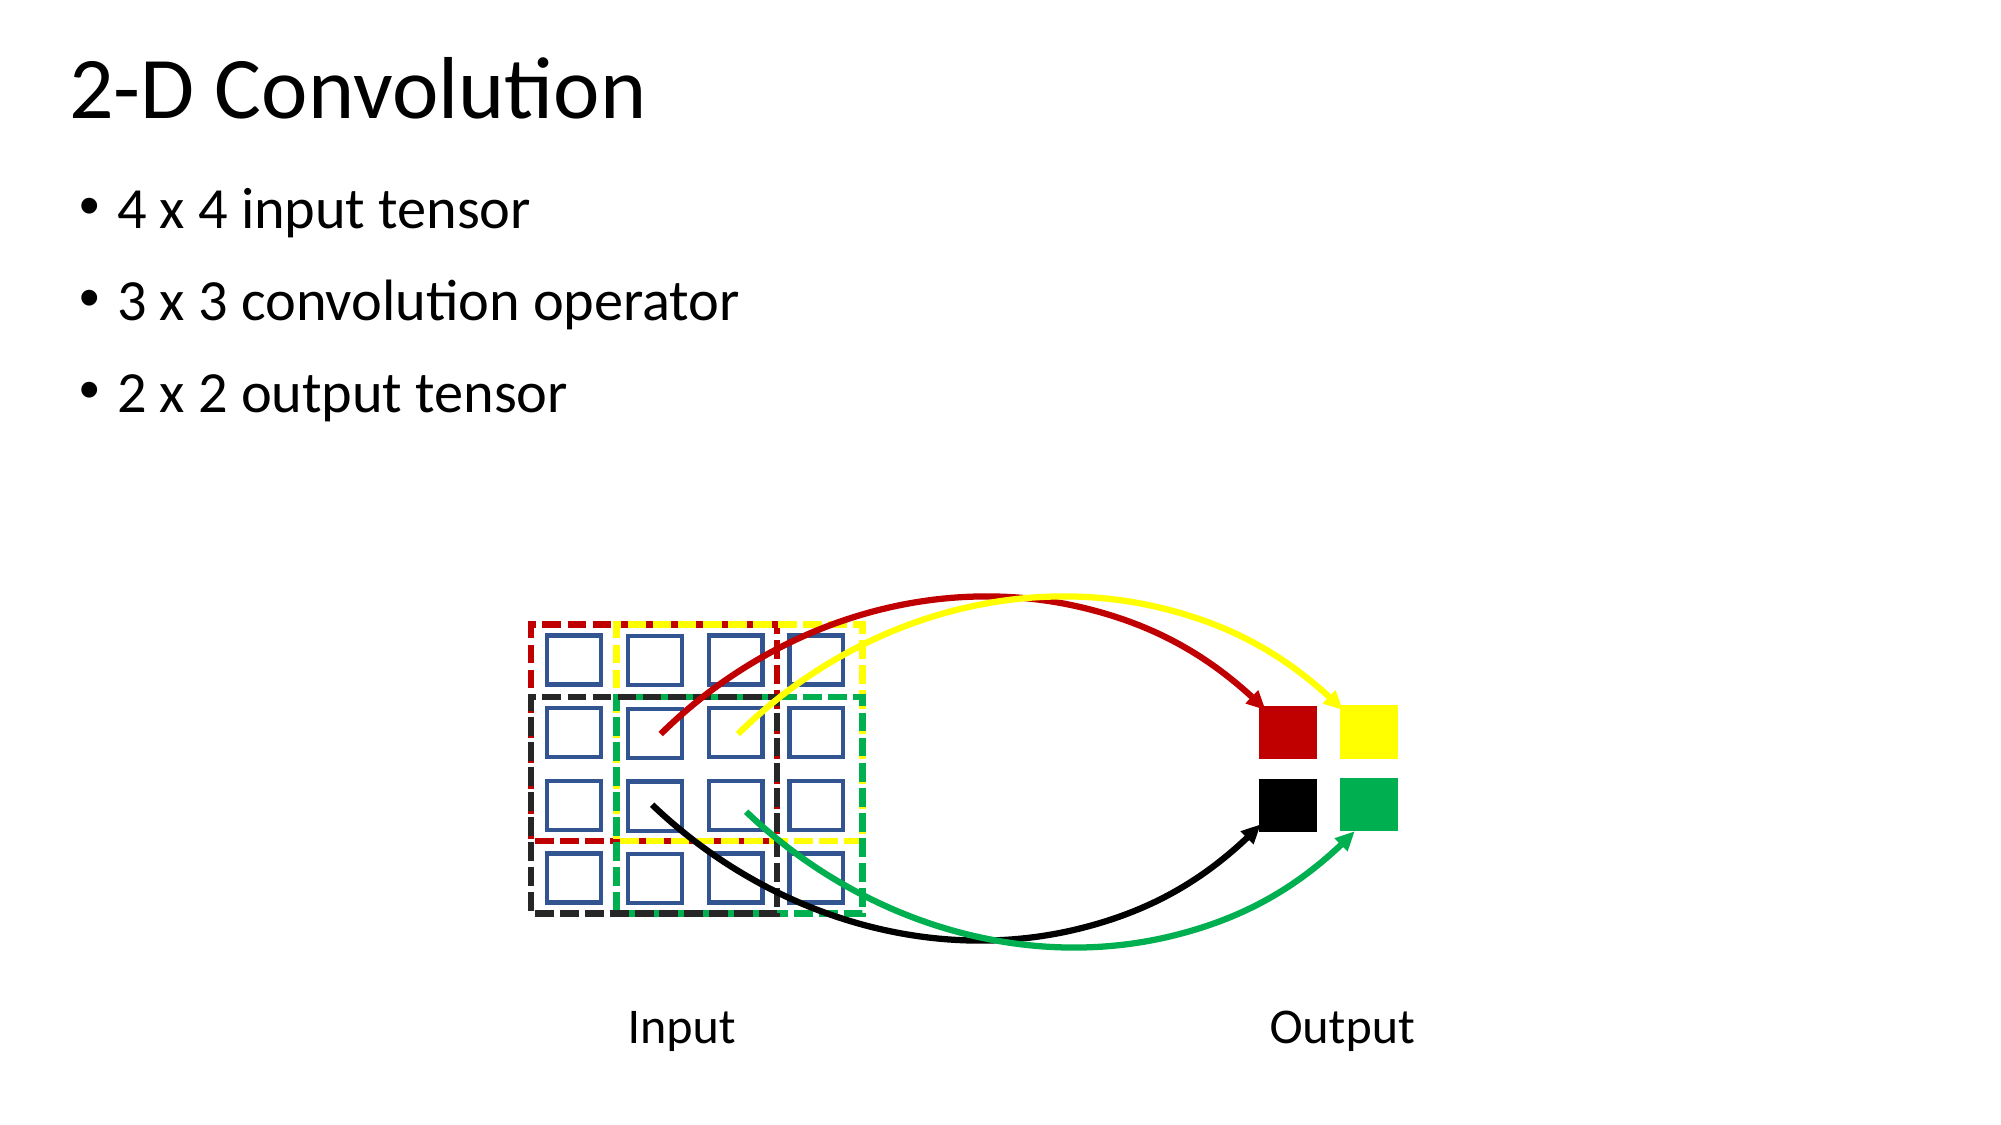

# 2-D Convolution

4 x 4 input tensor
3 x 3 convolution operator
2 x 2 output tensor

Input
Output